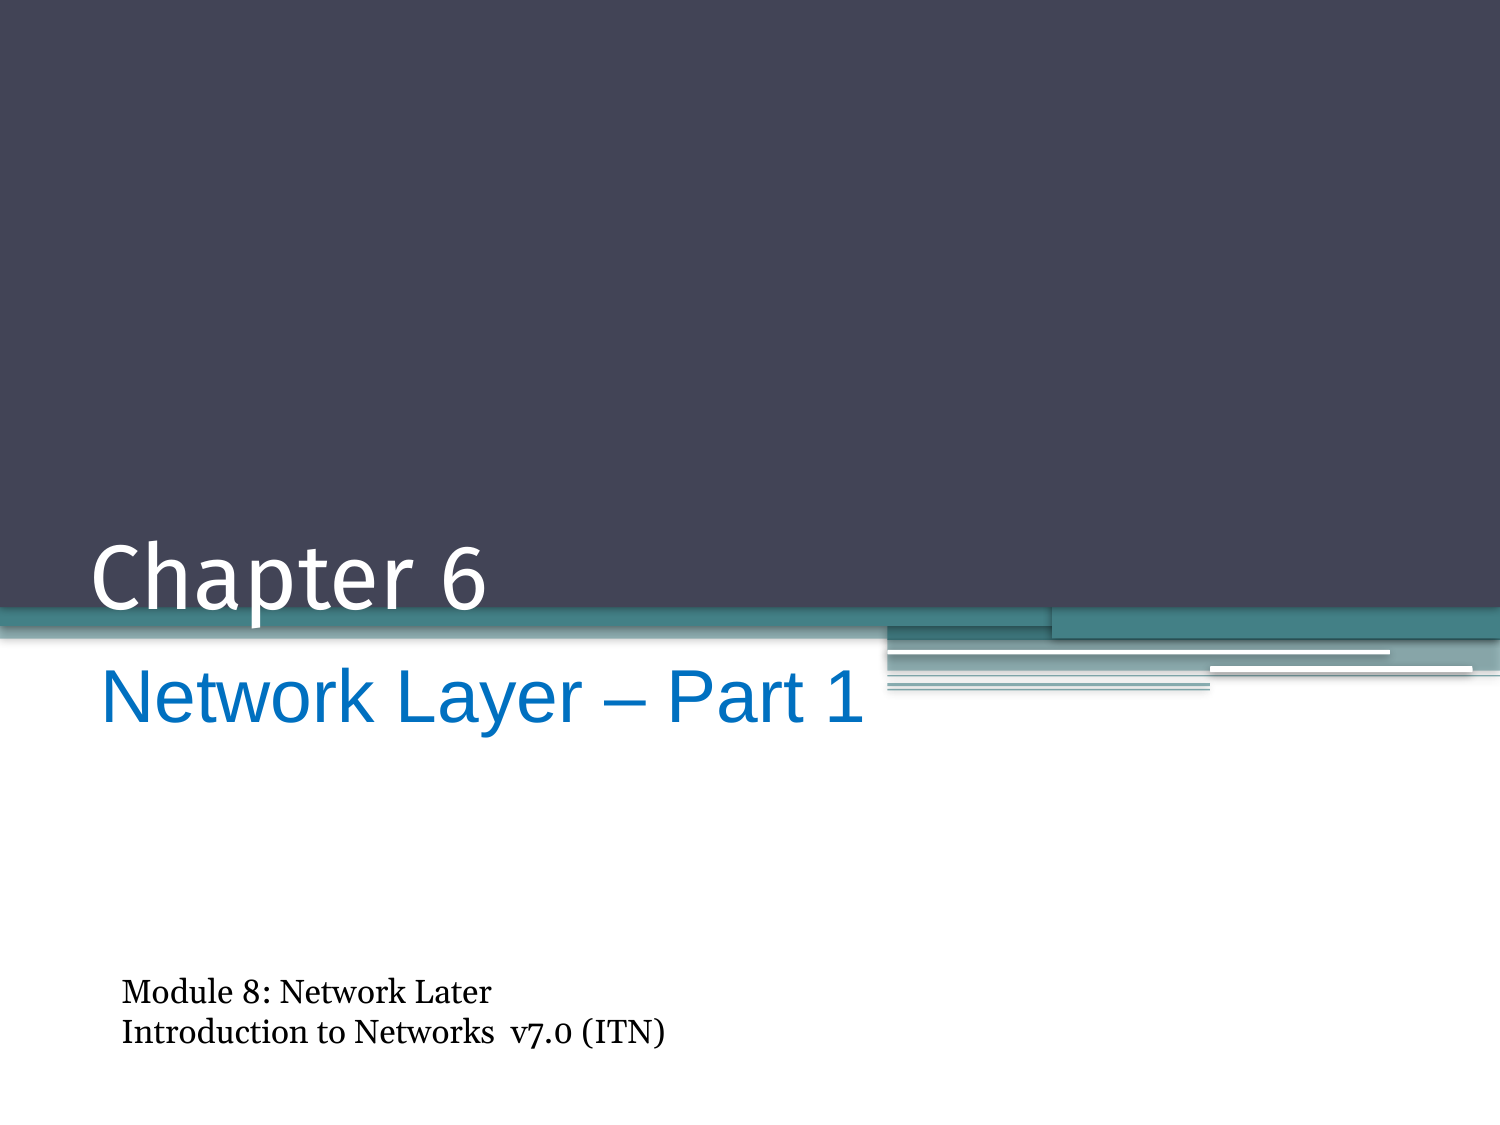

# Chapter 6
Network Layer – Part 1
Module 8: Network Later
Introduction to Networks  v7.0 (ITN)